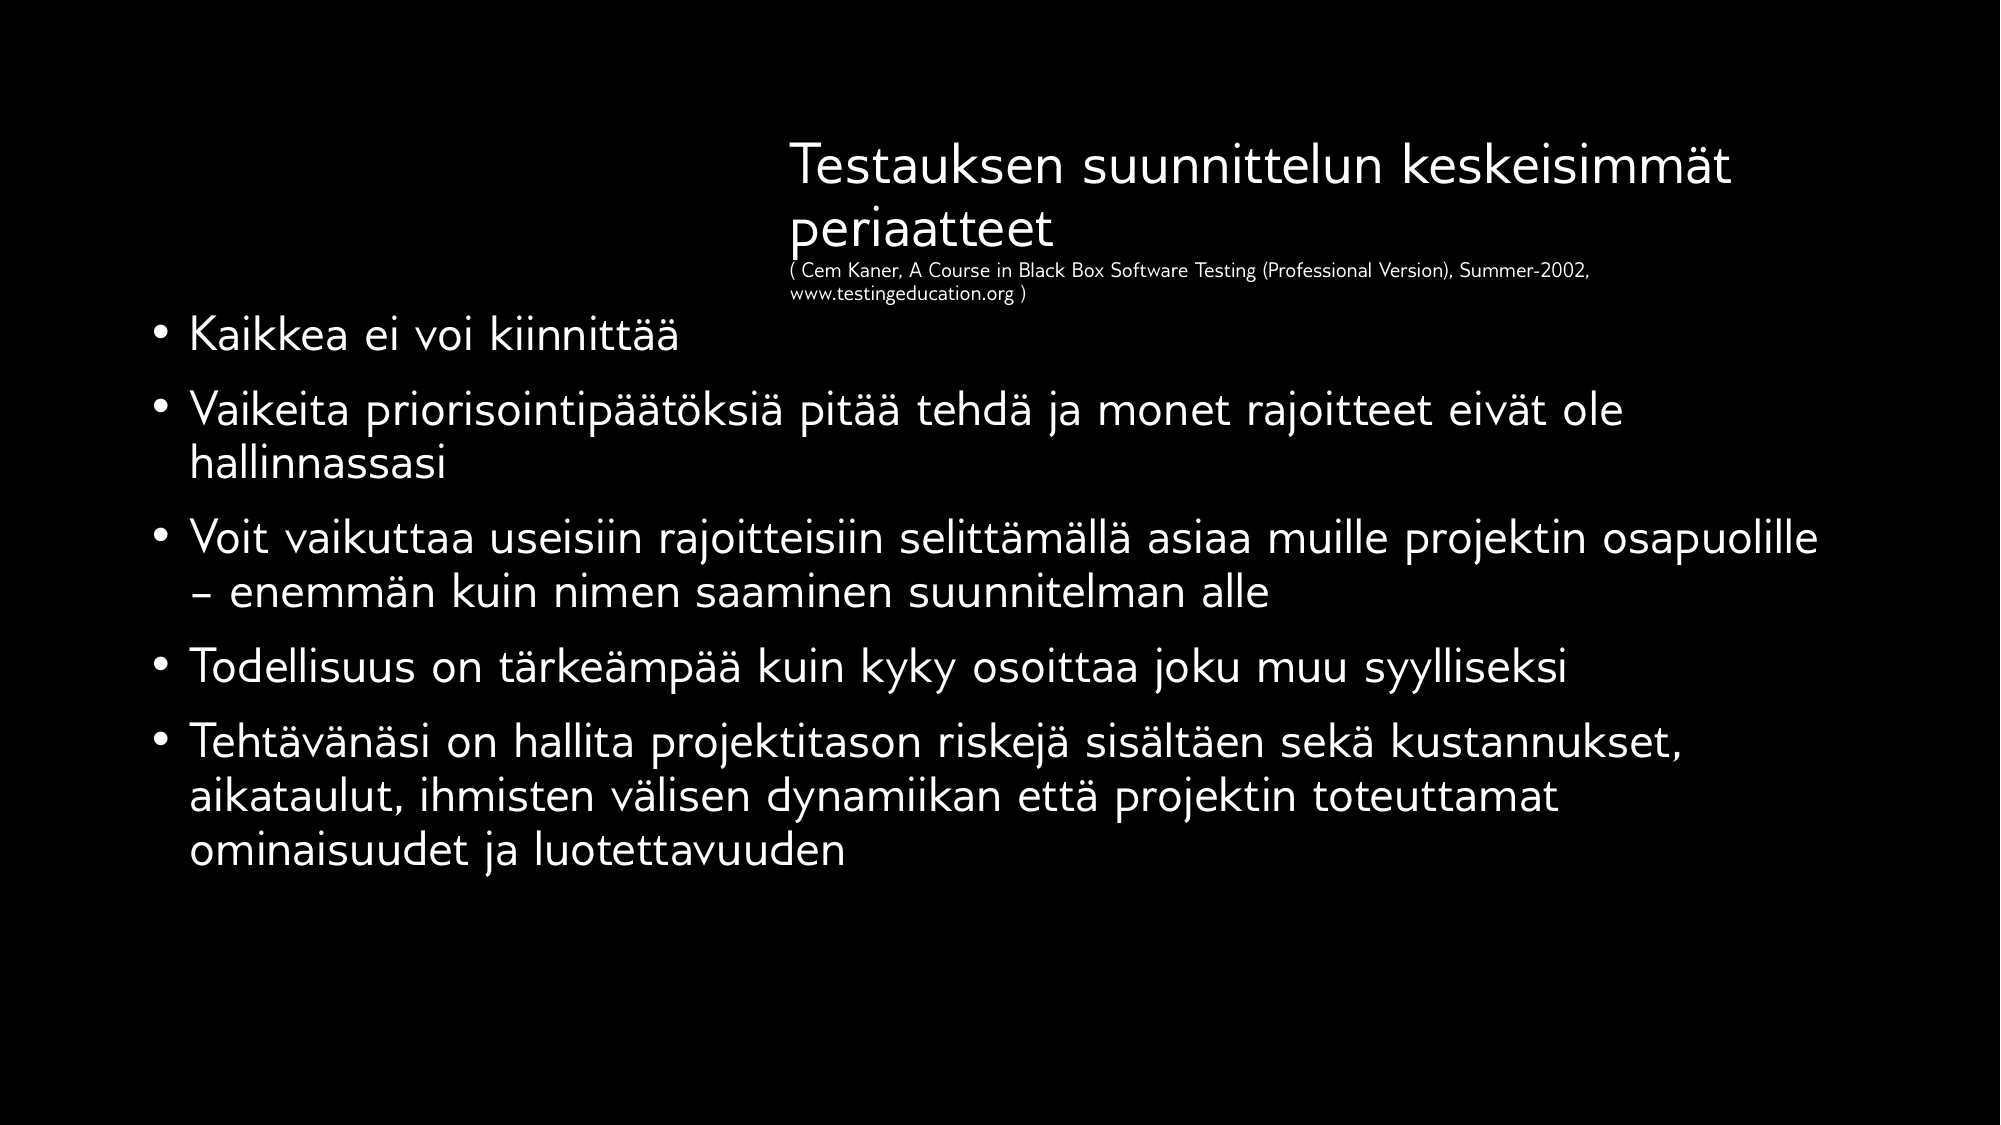

# Testauksen suunnittelun keskeisimmät periaatteet ( Cem Kaner, A Course in Black Box Software Testing (Professional Version), Summer-2002, www.testingeducation.org )
Kaikkea ei voi kiinnittää
Vaikeita priorisointipäätöksiä pitää tehdä ja monet rajoitteet eivät ole hallinnassasi
Voit vaikuttaa useisiin rajoitteisiin selittämällä asiaa muille projektin osapuolille – enemmän kuin nimen saaminen suunnitelman alle
Todellisuus on tärkeämpää kuin kyky osoittaa joku muu syylliseksi
Tehtävänäsi on hallita projektitason riskejä sisältäen sekä kustannukset, aikataulut, ihmisten välisen dynamiikan että projektin toteuttamat ominaisuudet ja luotettavuuden